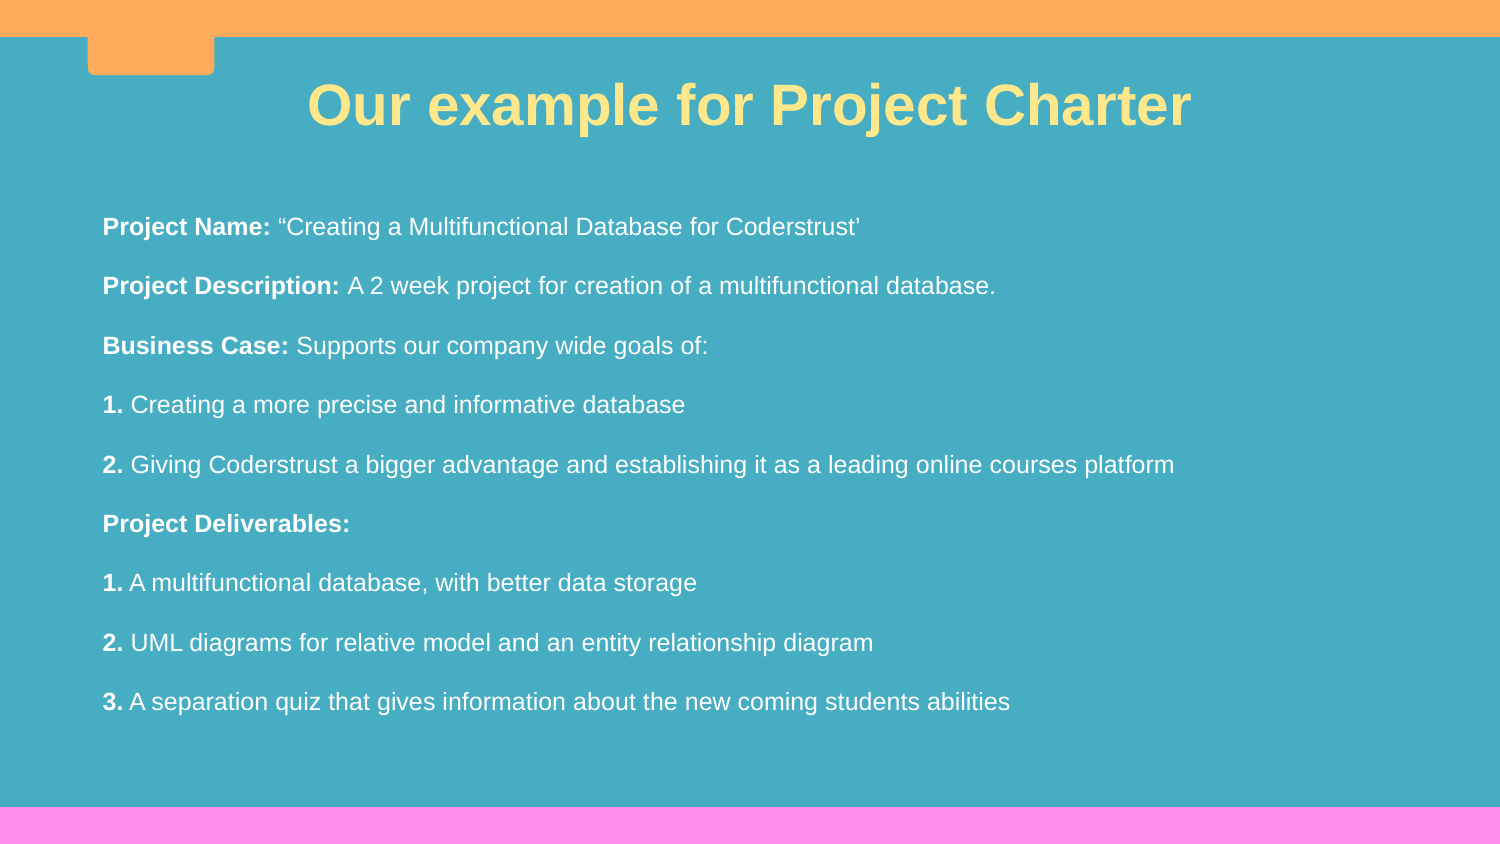

# Our example for Project Charter

Project Name: “Creating a Multifunctional Database for Coderstrust’
Project Description: A 2 week project for creation of a multifunctional database.
Business Case: Supports our company wide goals of:
1. Creating a more precise and informative database
2. Giving Coderstrust a bigger advantage and establishing it as a leading online courses platform
Project Deliverables:
1. A multifunctional database, with better data storage
2. UML diagrams for relative model and an entity relationship diagram
3. A separation quiz that gives information about the new coming students abilities